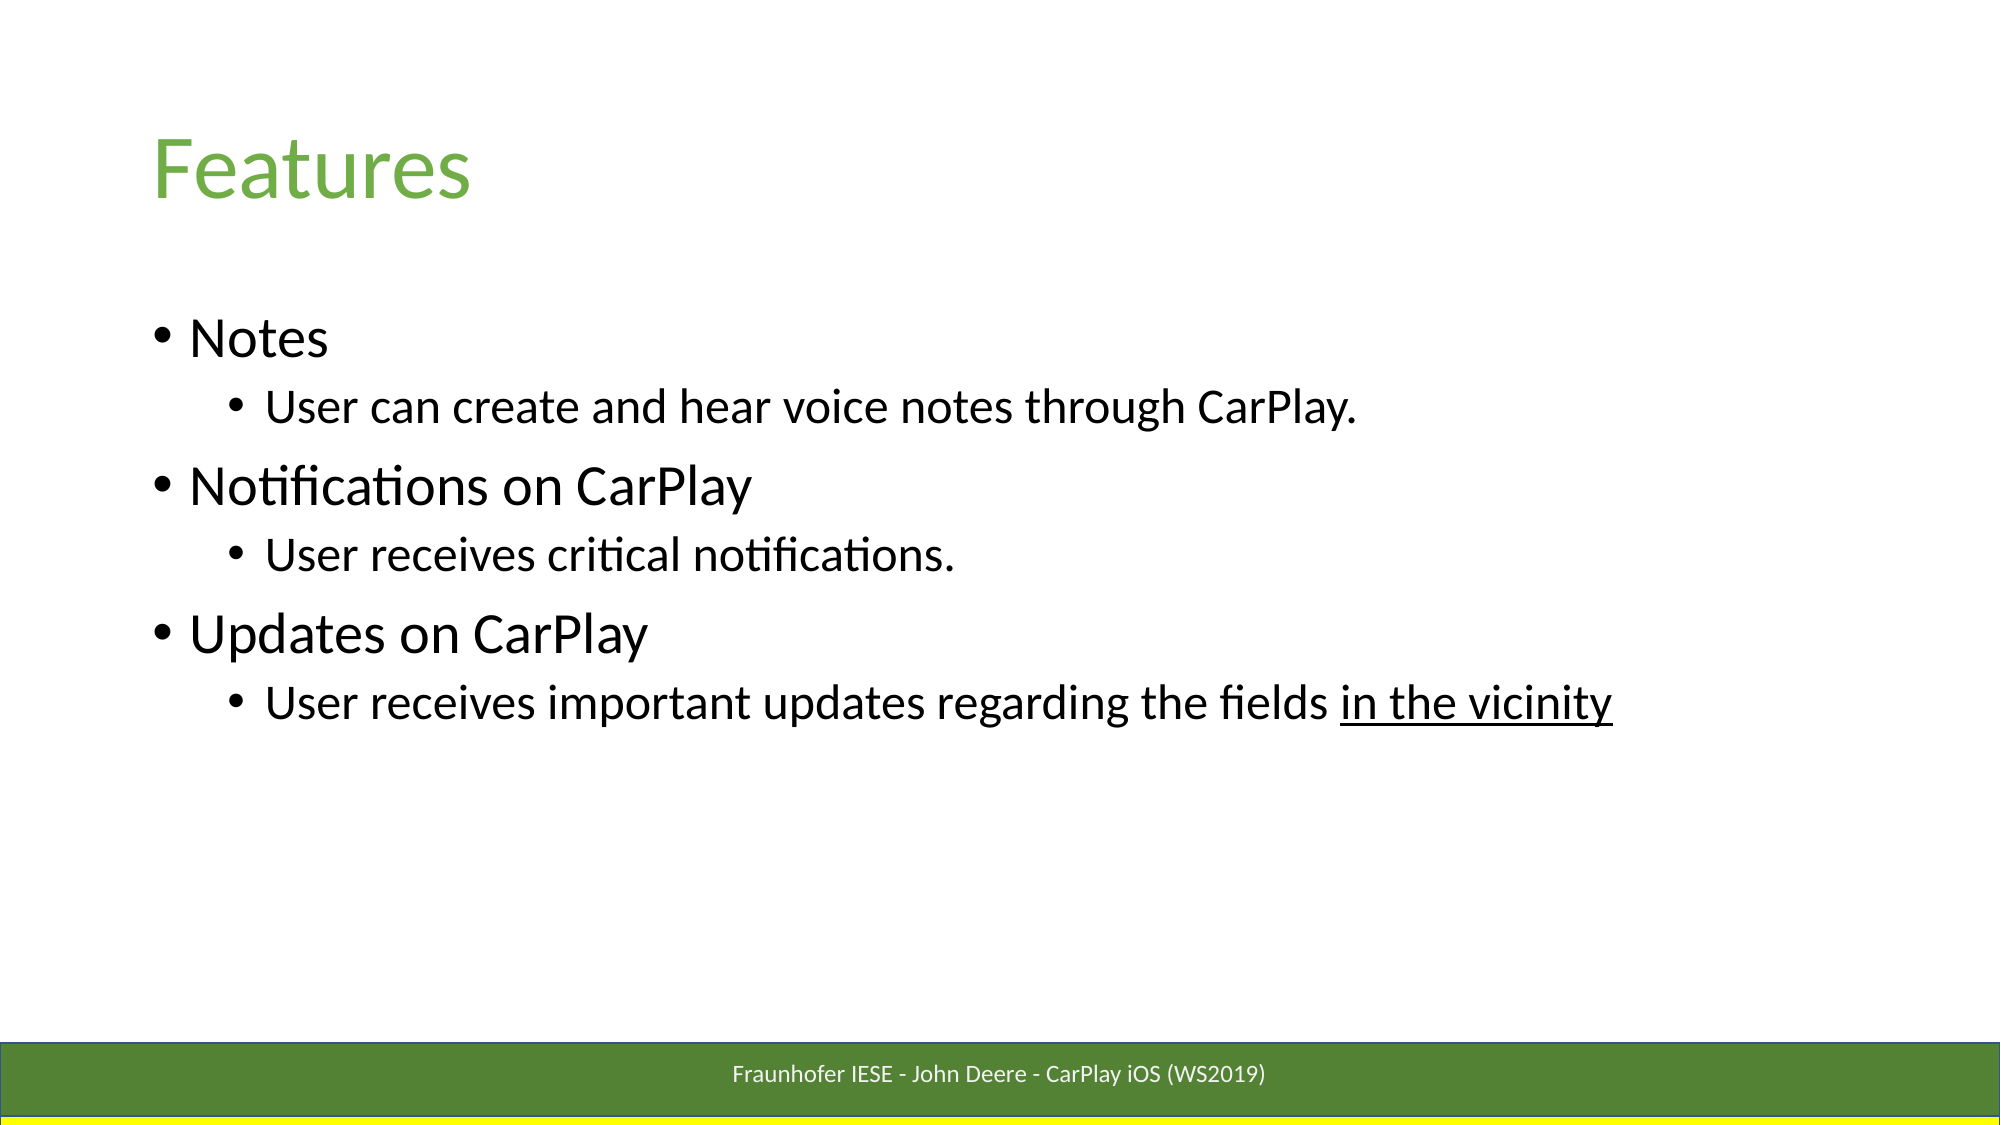

# Features
Notes
User can create and hear voice notes through CarPlay.
Notifications on CarPlay
User receives critical notifications.
Updates on CarPlay
User receives important updates regarding the fields in the vicinity

Fraunhofer IESE - John Deere - CarPlay iOS (WS2019)